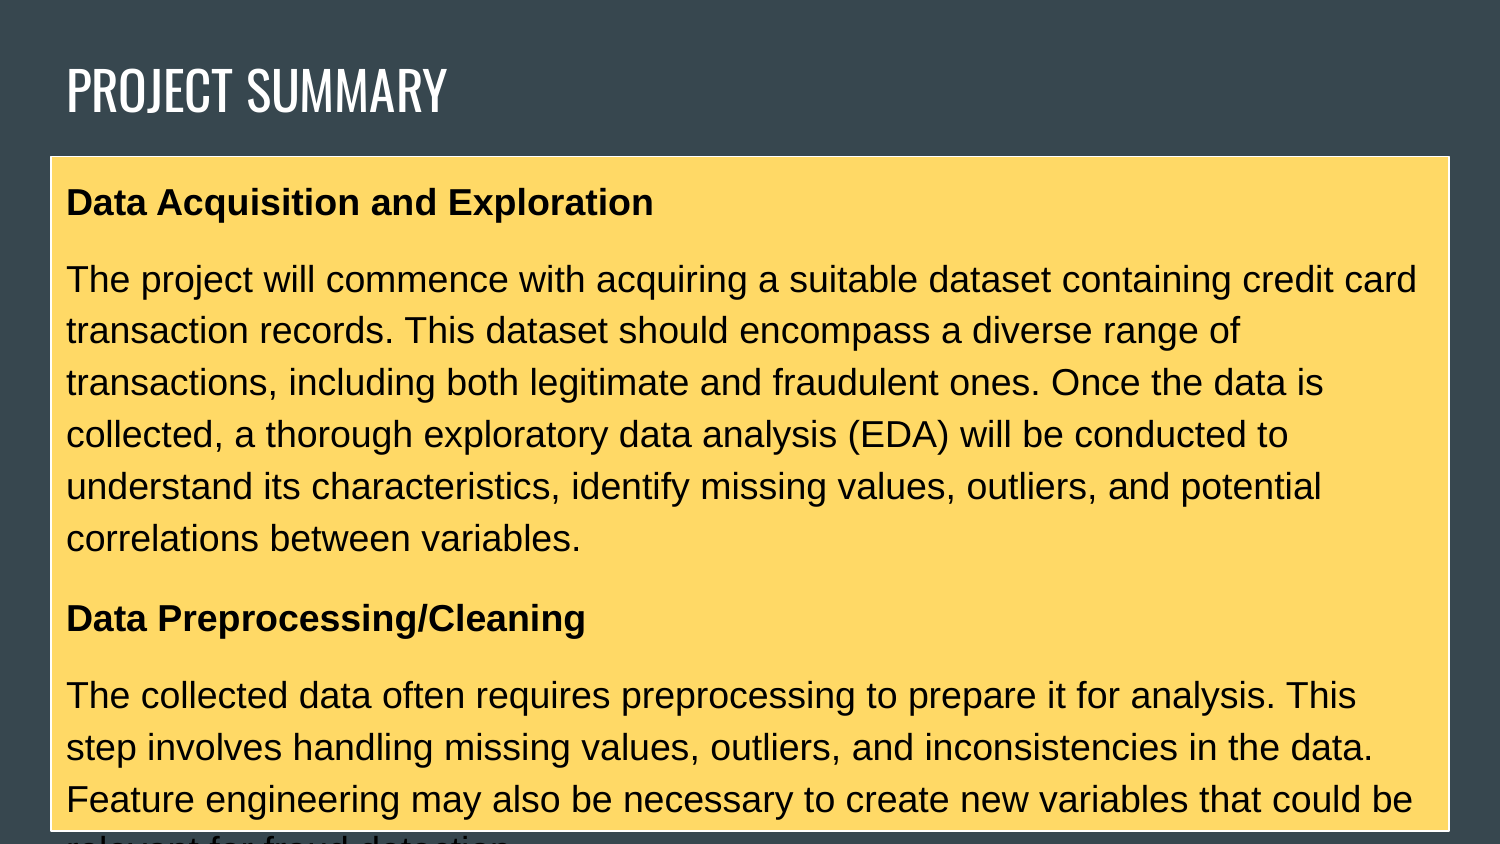

# PROJECT SUMMARY
Data Acquisition and Exploration
The project will commence with acquiring a suitable dataset containing credit card transaction records. This dataset should encompass a diverse range of transactions, including both legitimate and fraudulent ones. Once the data is collected, a thorough exploratory data analysis (EDA) will be conducted to understand its characteristics, identify missing values, outliers, and potential correlations between variables.
Data Preprocessing/Cleaning
The collected data often requires preprocessing to prepare it for analysis. This step involves handling missing values, outliers, and inconsistencies in the data. Feature engineering may also be necessary to create new variables that could be relevant for fraud detection.